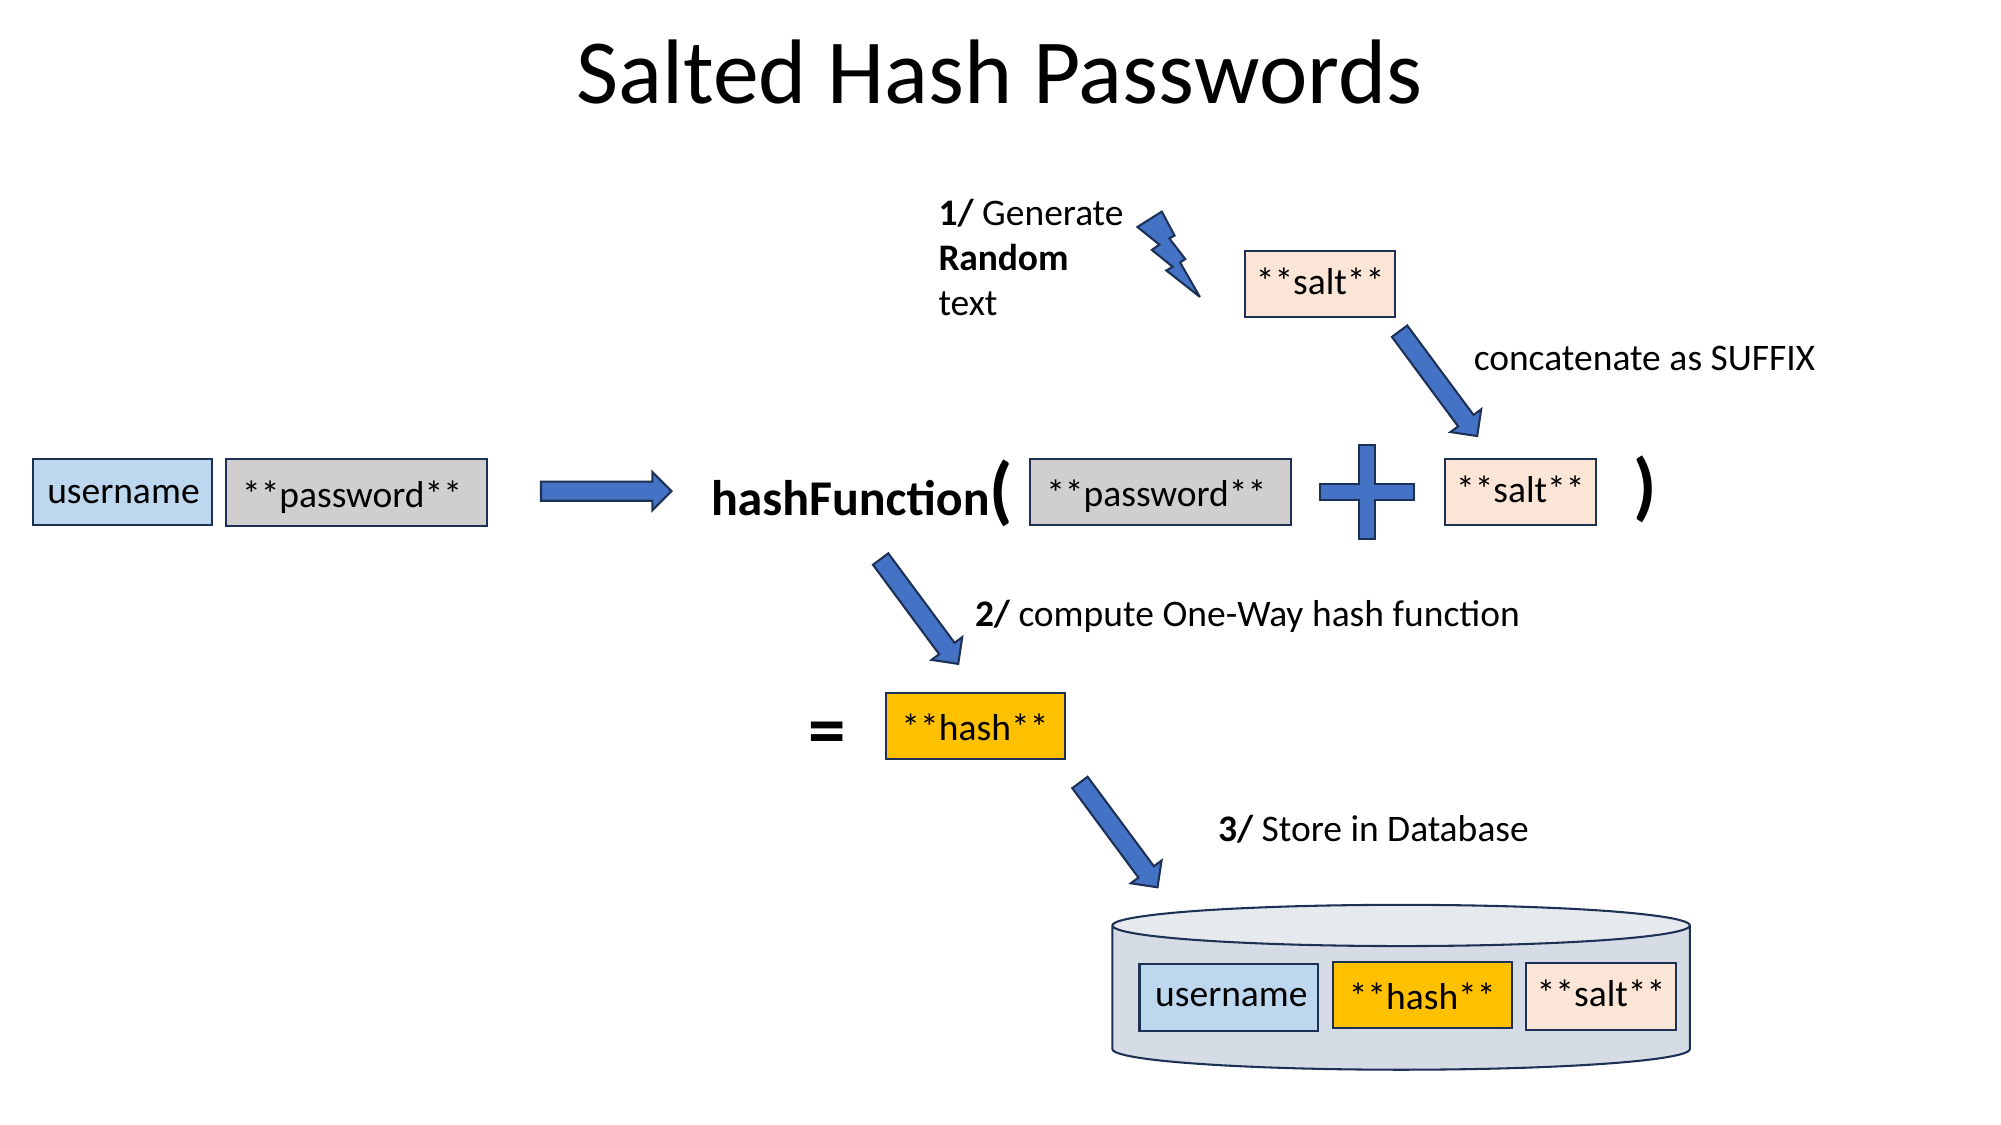

# Salted Hash Passwords
1/ Generate
Random
text

**salt**

concatenate as SUFFIX

)
hashFunction(

**salt**
username

**password**
**password**

2/ compute One-Way hash function

 =

**hash**
3/ Store in Database

username

**salt**

**hash**